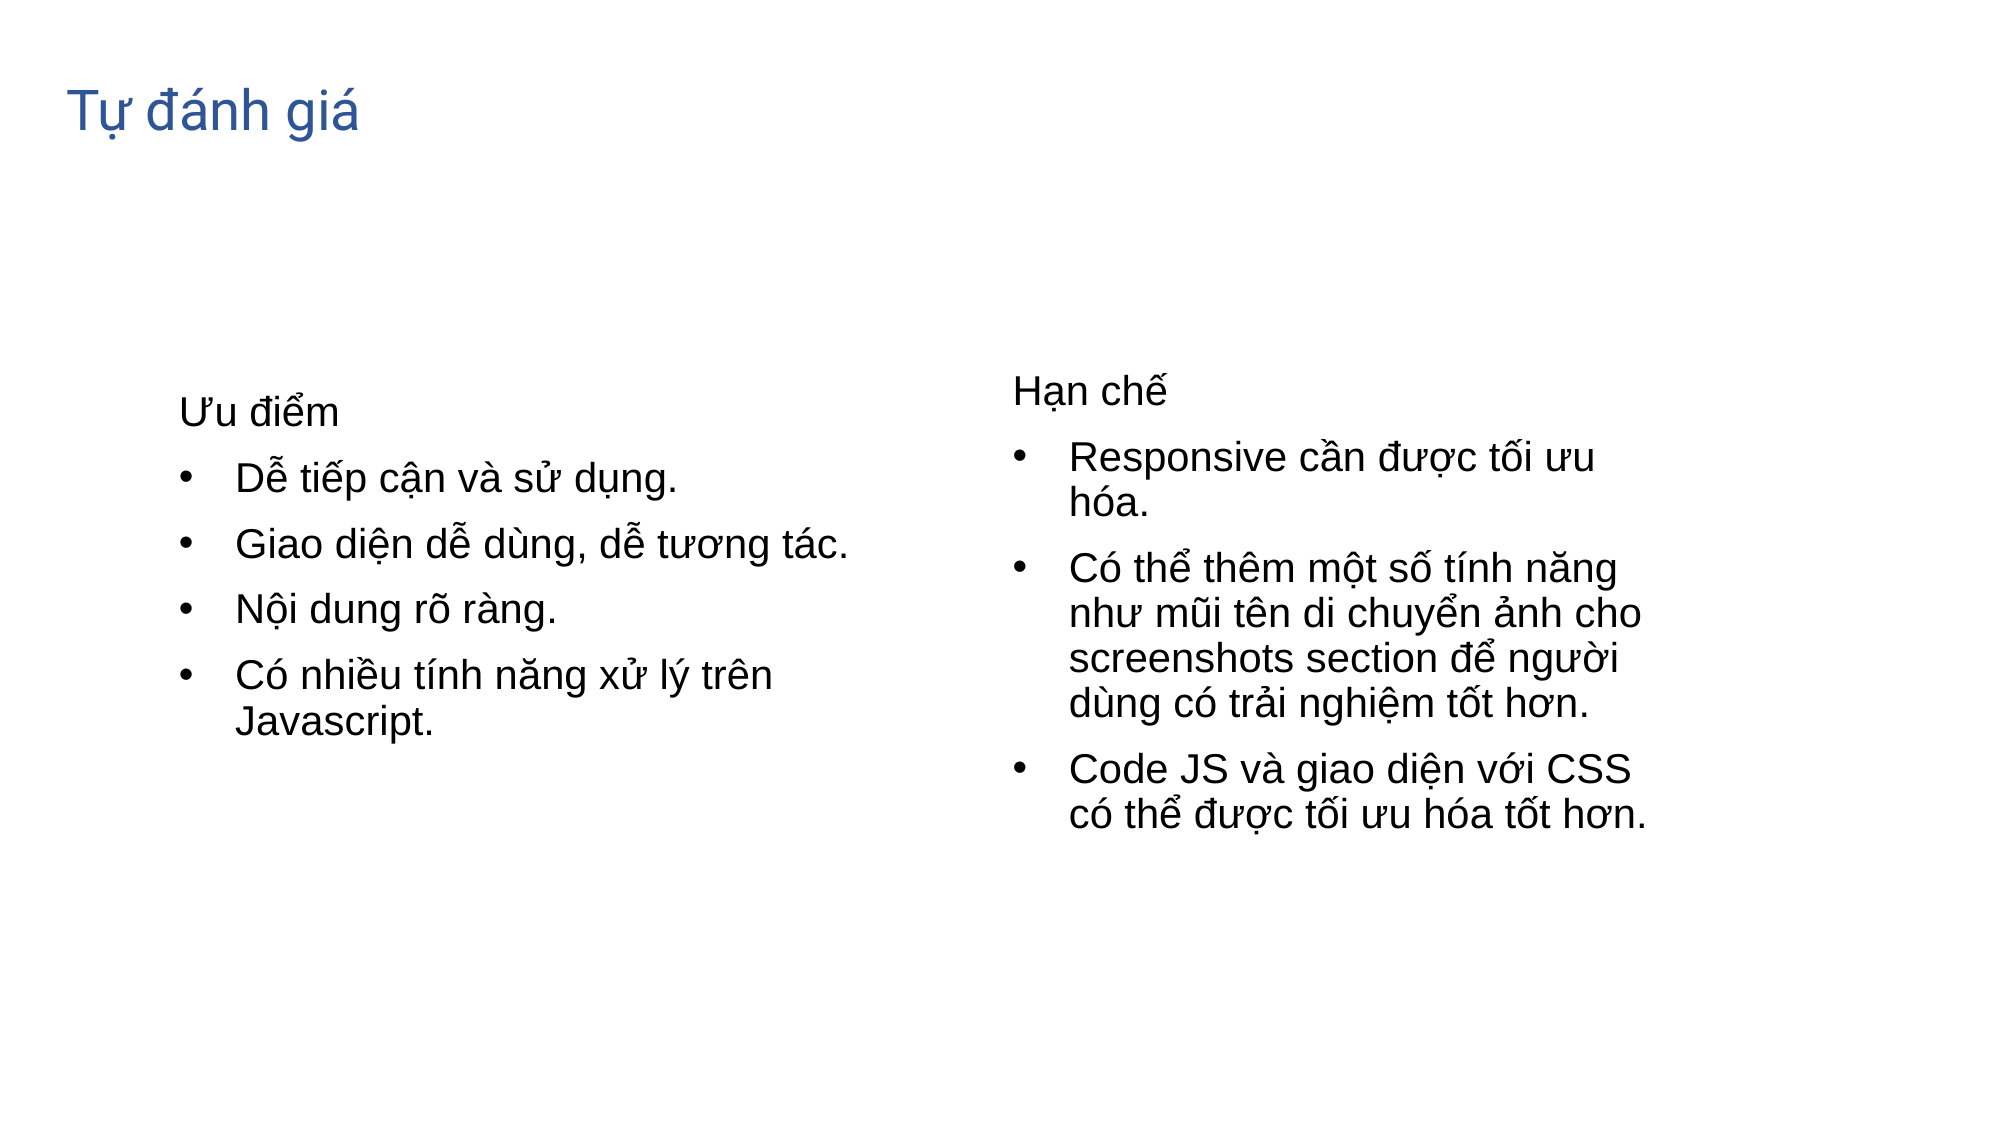

Tự đánh giá

Hạn chế
Responsive cần được tối ưu hóa.
Có thể thêm một số tính năng như mũi tên di chuyển ảnh cho screenshots section để người dùng có trải nghiệm tốt hơn.
Code JS và giao diện với CSS có thể được tối ưu hóa tốt hơn.

Ưu điểm
Dễ tiếp cận và sử dụng.
Giao diện dễ dùng, dễ tương tác.
Nội dung rõ ràng.
Có nhiều tính năng xử lý trên Javascript.